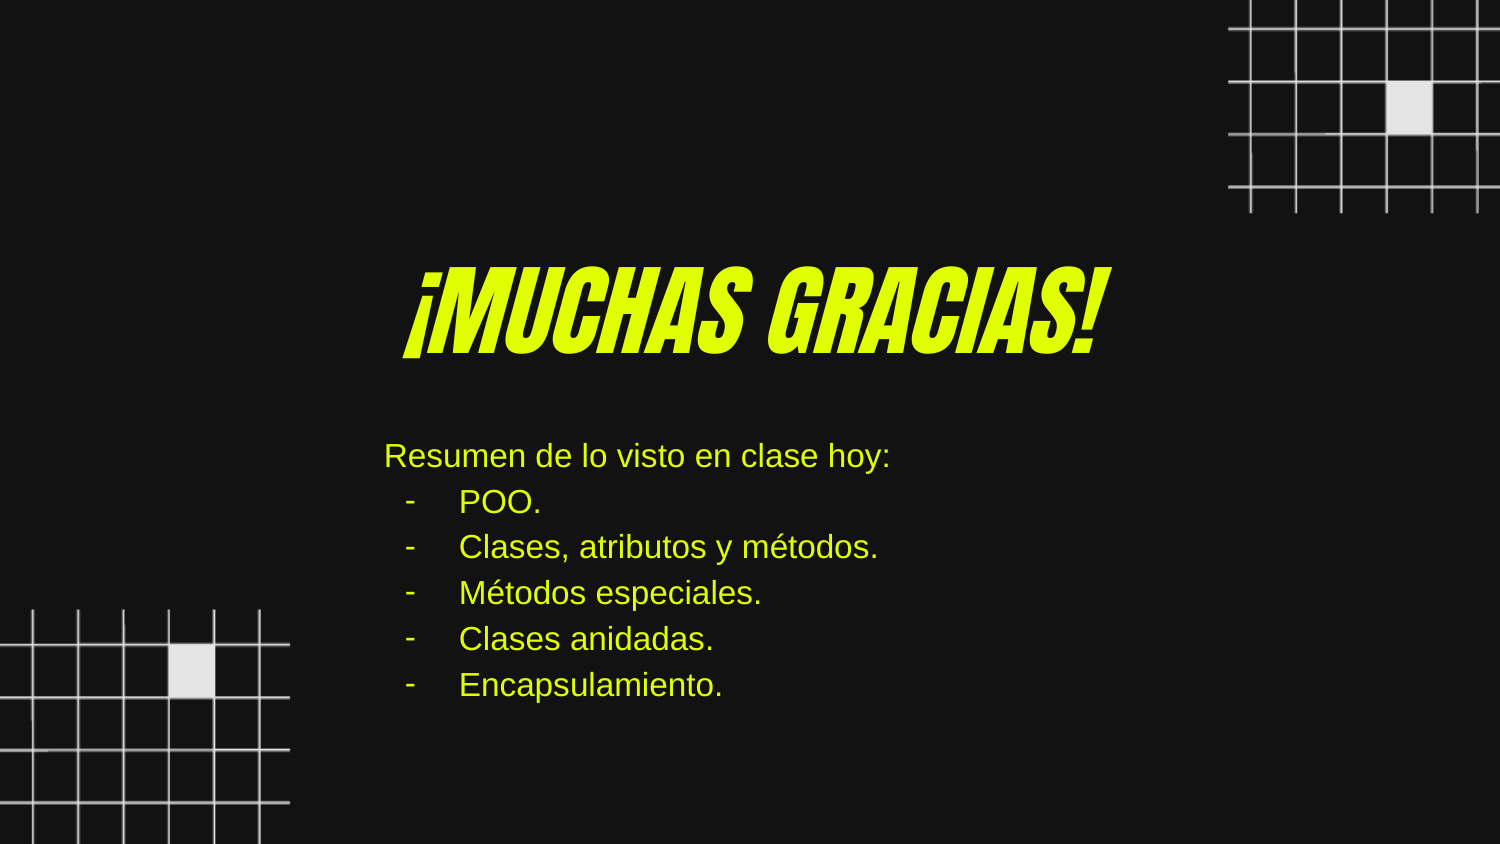

¡MUCHAS GRACIAS!
Resumen de lo visto en clase hoy:
POO.
Clases, atributos y métodos.
Métodos especiales.
Clases anidadas.
Encapsulamiento.